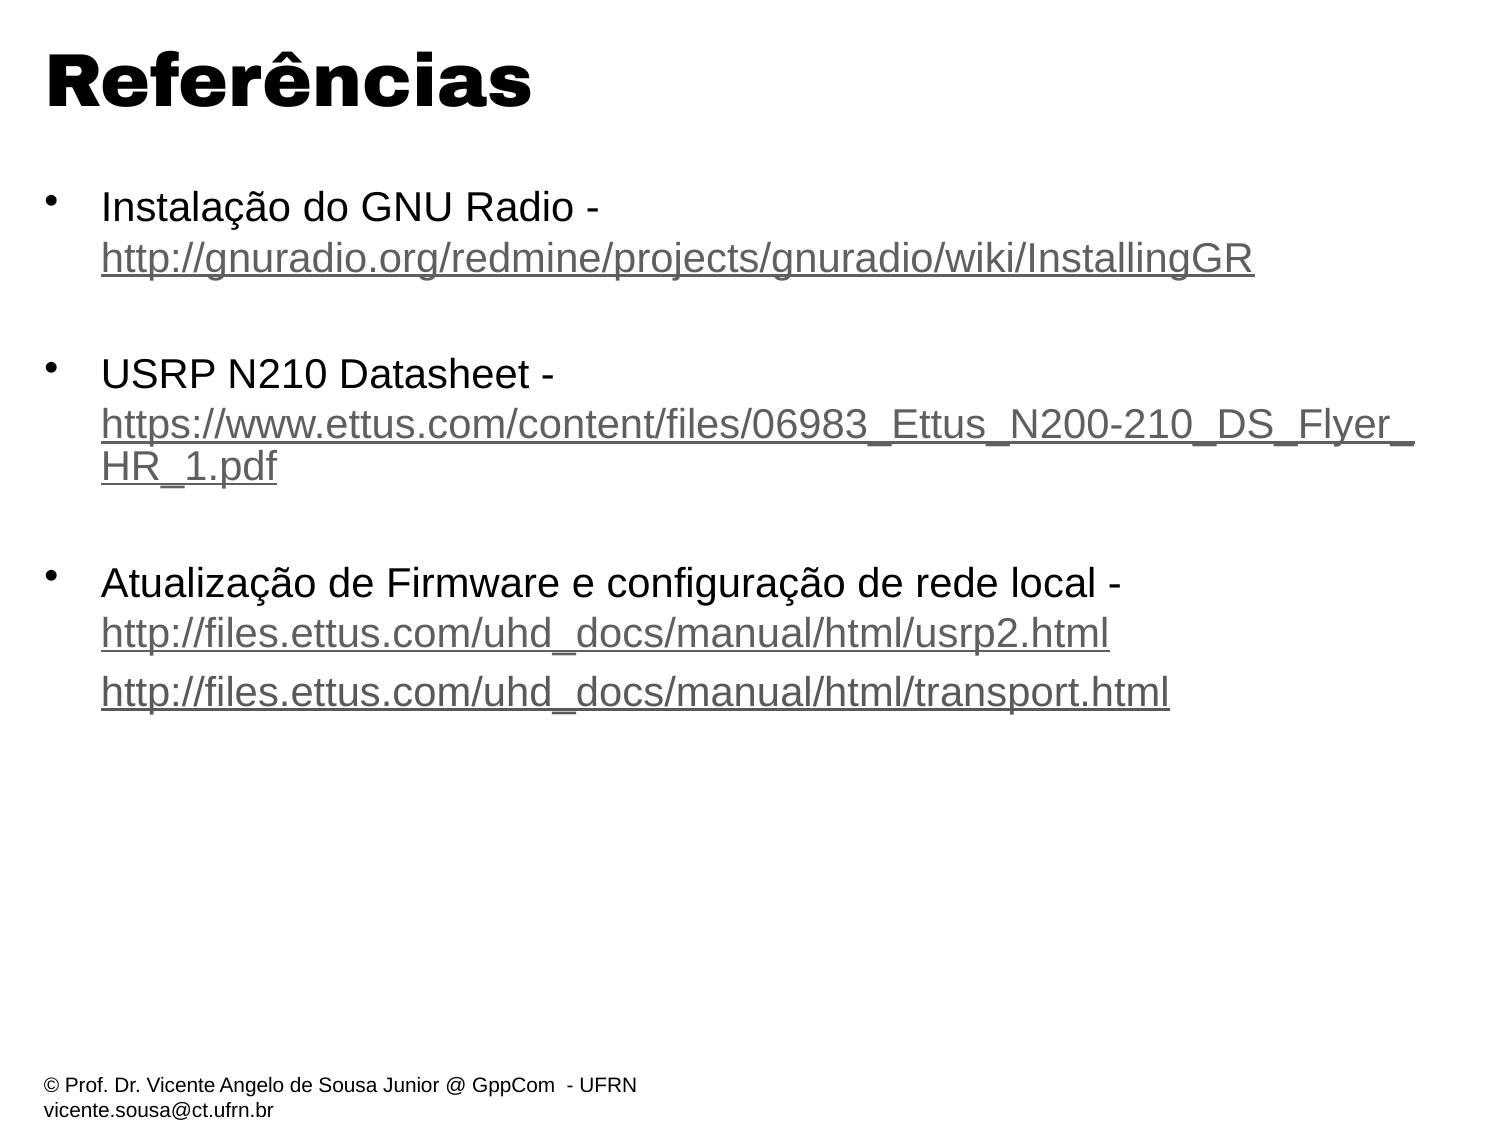

# Referências
Instalação do GNU Radio - http://gnuradio.org/redmine/projects/gnuradio/wiki/InstallingGR

USRP N210 Datasheet - https://www.ettus.com/content/files/06983_Ettus_N200-210_DS_Flyer_HR_1.pdf

Atualização de Firmware e configuração de rede local - http://files.ettus.com/uhd_docs/manual/html/usrp2.html
	http://files.ettus.com/uhd_docs/manual/html/transport.html